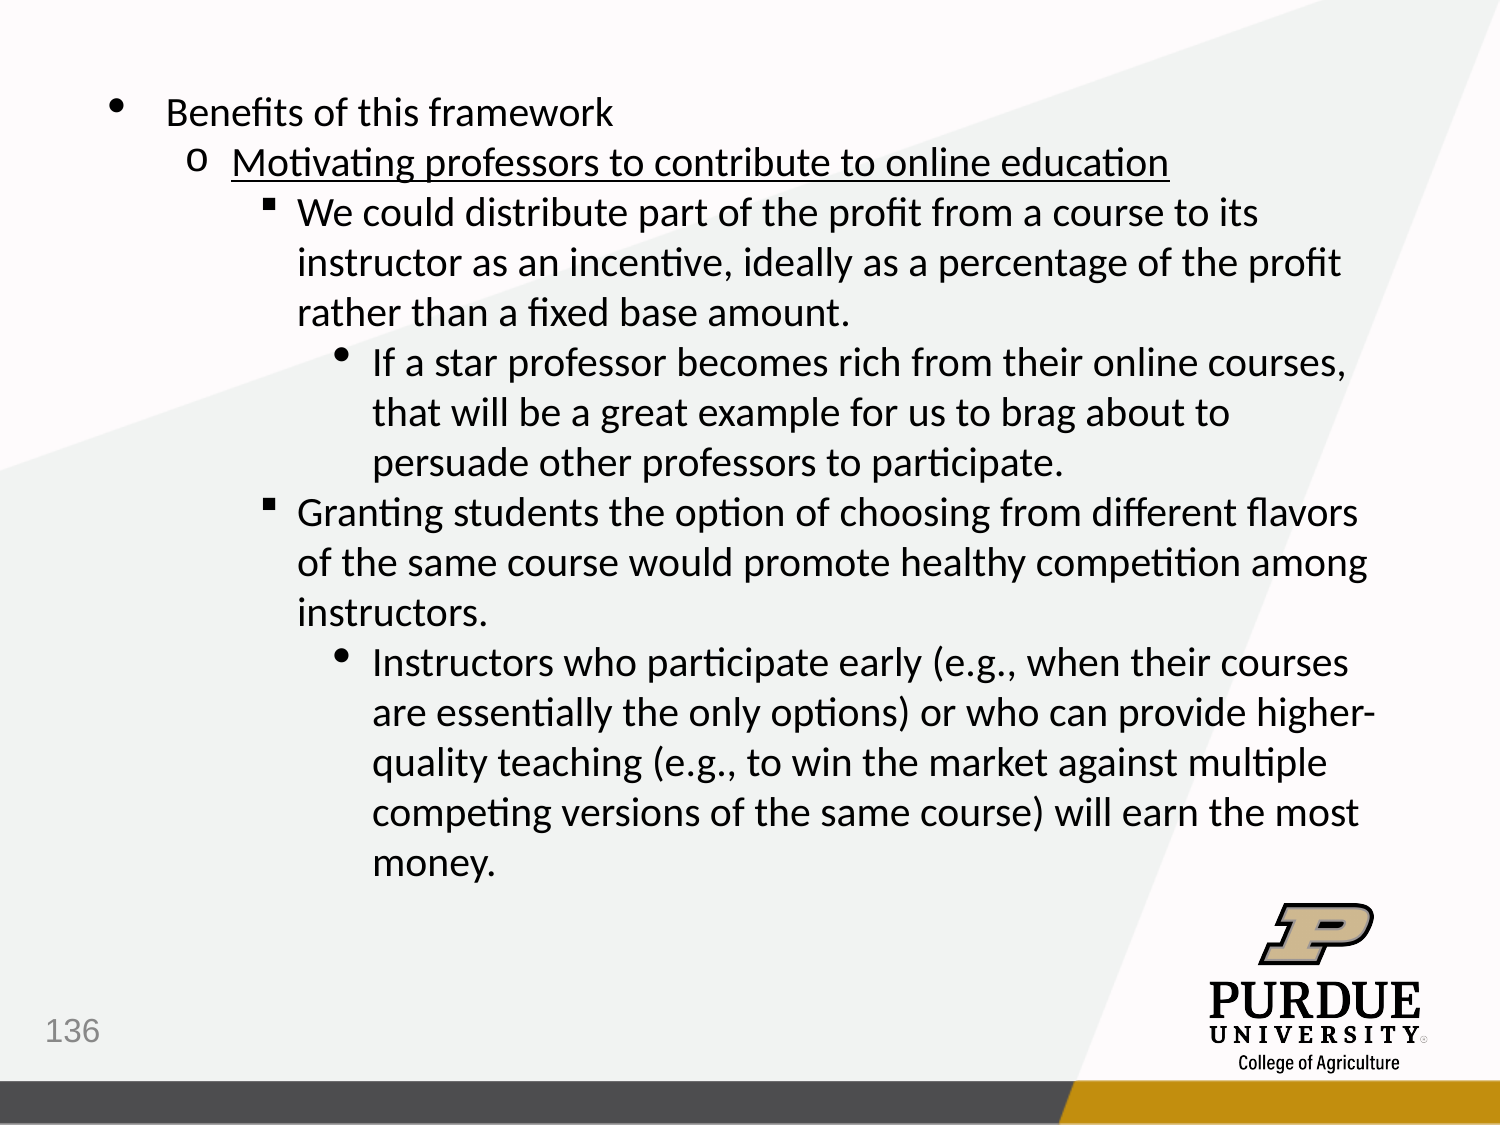

Benefits of this framework
Motivating professors to contribute to online education
We could distribute part of the profit from a course to its instructor as an incentive, ideally as a percentage of the profit rather than a fixed base amount.
If a star professor becomes rich from their online courses, that will be a great example for us to brag about to persuade other professors to participate.
Granting students the option of choosing from different flavors of the same course would promote healthy competition among instructors.
Instructors who participate early (e.g., when their courses are essentially the only options) or who can provide higher-quality teaching (e.g., to win the market against multiple competing versions of the same course) will earn the most money.
136